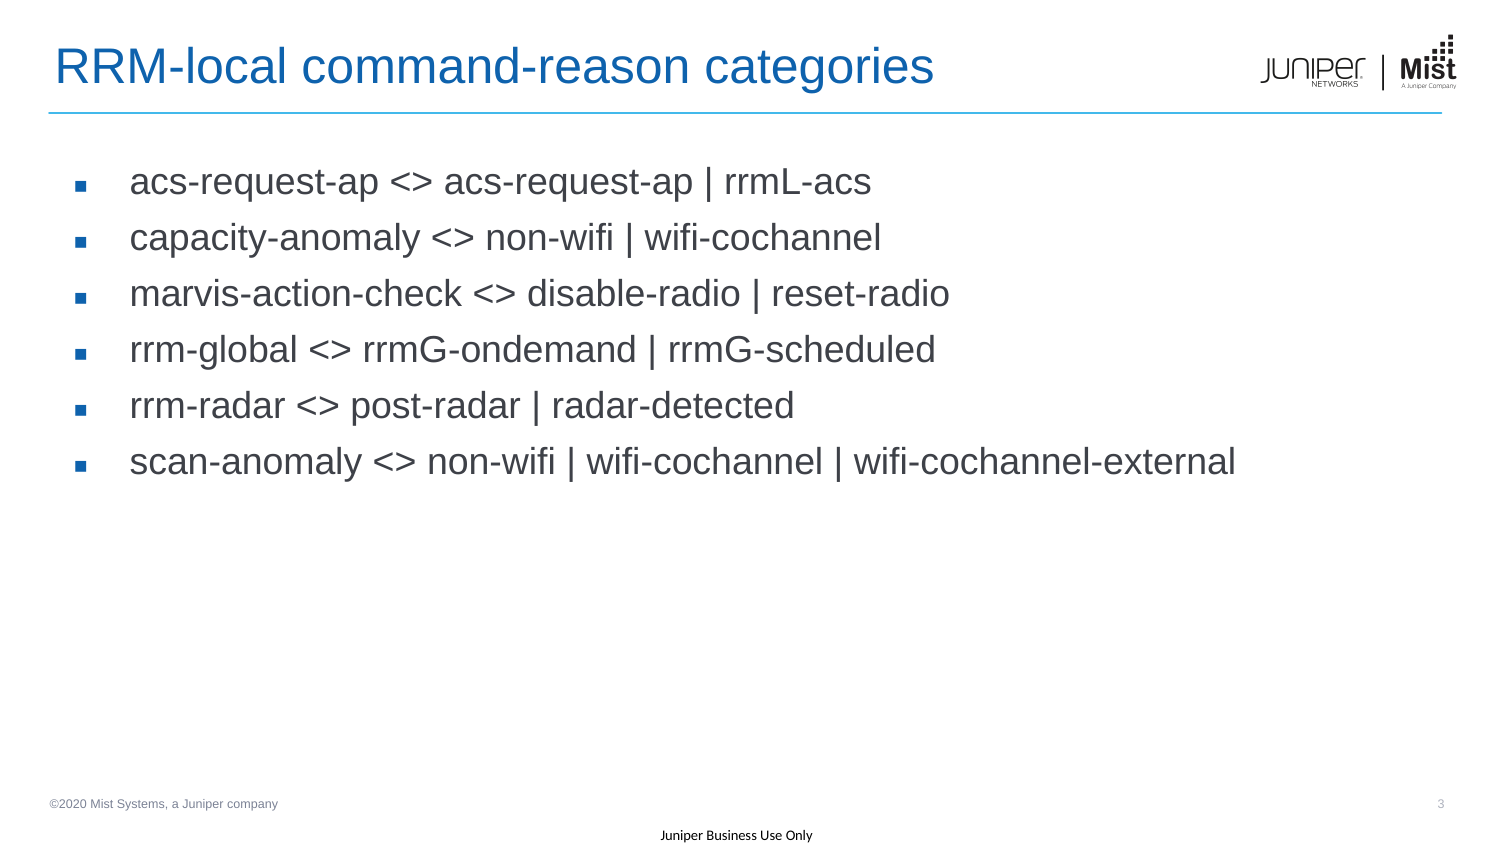

# RRM-local command-reason categories
acs-request-ap <> acs-request-ap | rrmL-acs
capacity-anomaly <> non-wifi | wifi-cochannel
marvis-action-check <> disable-radio | reset-radio
rrm-global <> rrmG-ondemand | rrmG-scheduled
rrm-radar <> post-radar | radar-detected
scan-anomaly <> non-wifi | wifi-cochannel | wifi-cochannel-external